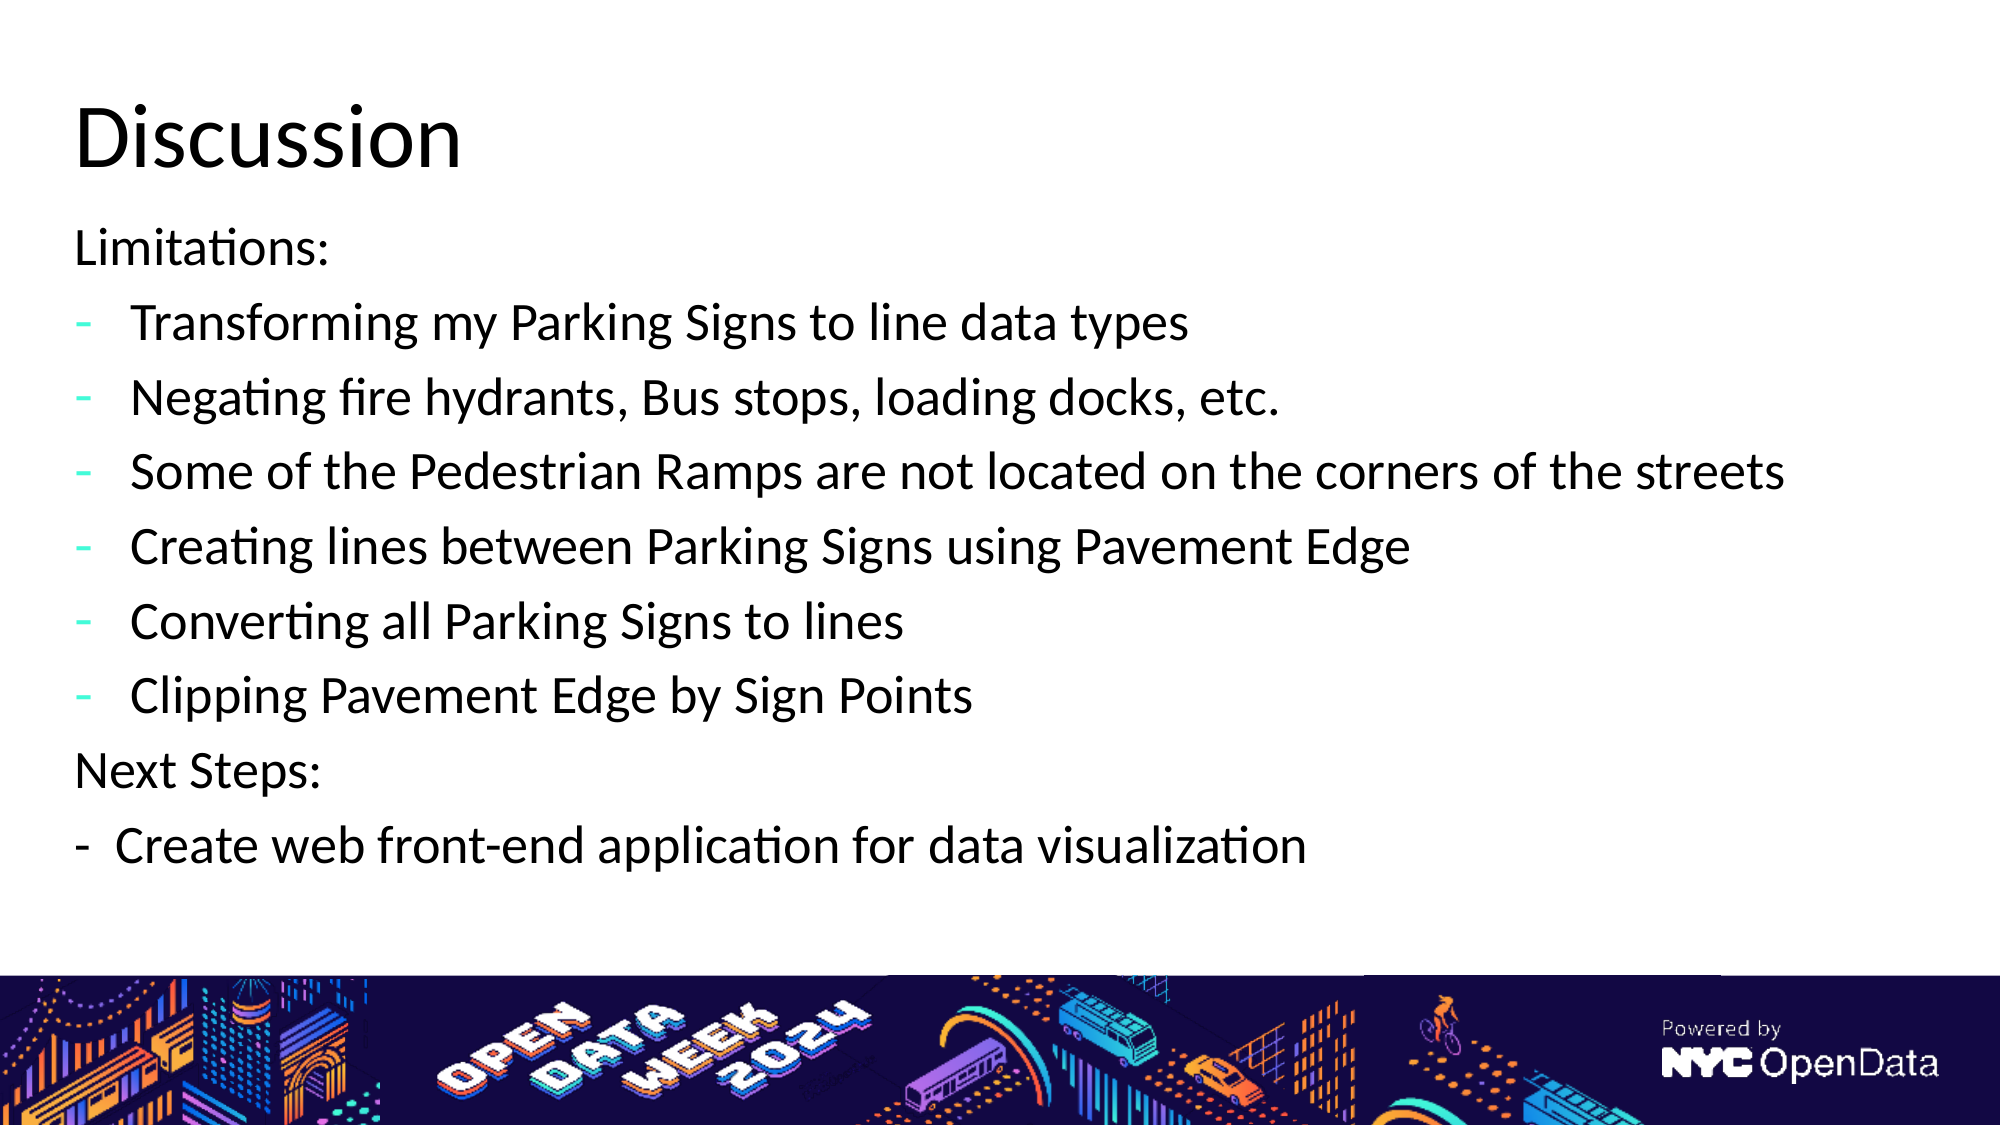

Discussion
Limitations:
Transforming my Parking Signs to line data types
Negating fire hydrants, Bus stops, loading docks, etc.
Some of the Pedestrian Ramps are not located on the corners of the streets
Creating lines between Parking Signs using Pavement Edge
Converting all Parking Signs to lines
Clipping Pavement Edge by Sign Points
Next Steps:
-  Create web front-end application for data visualization